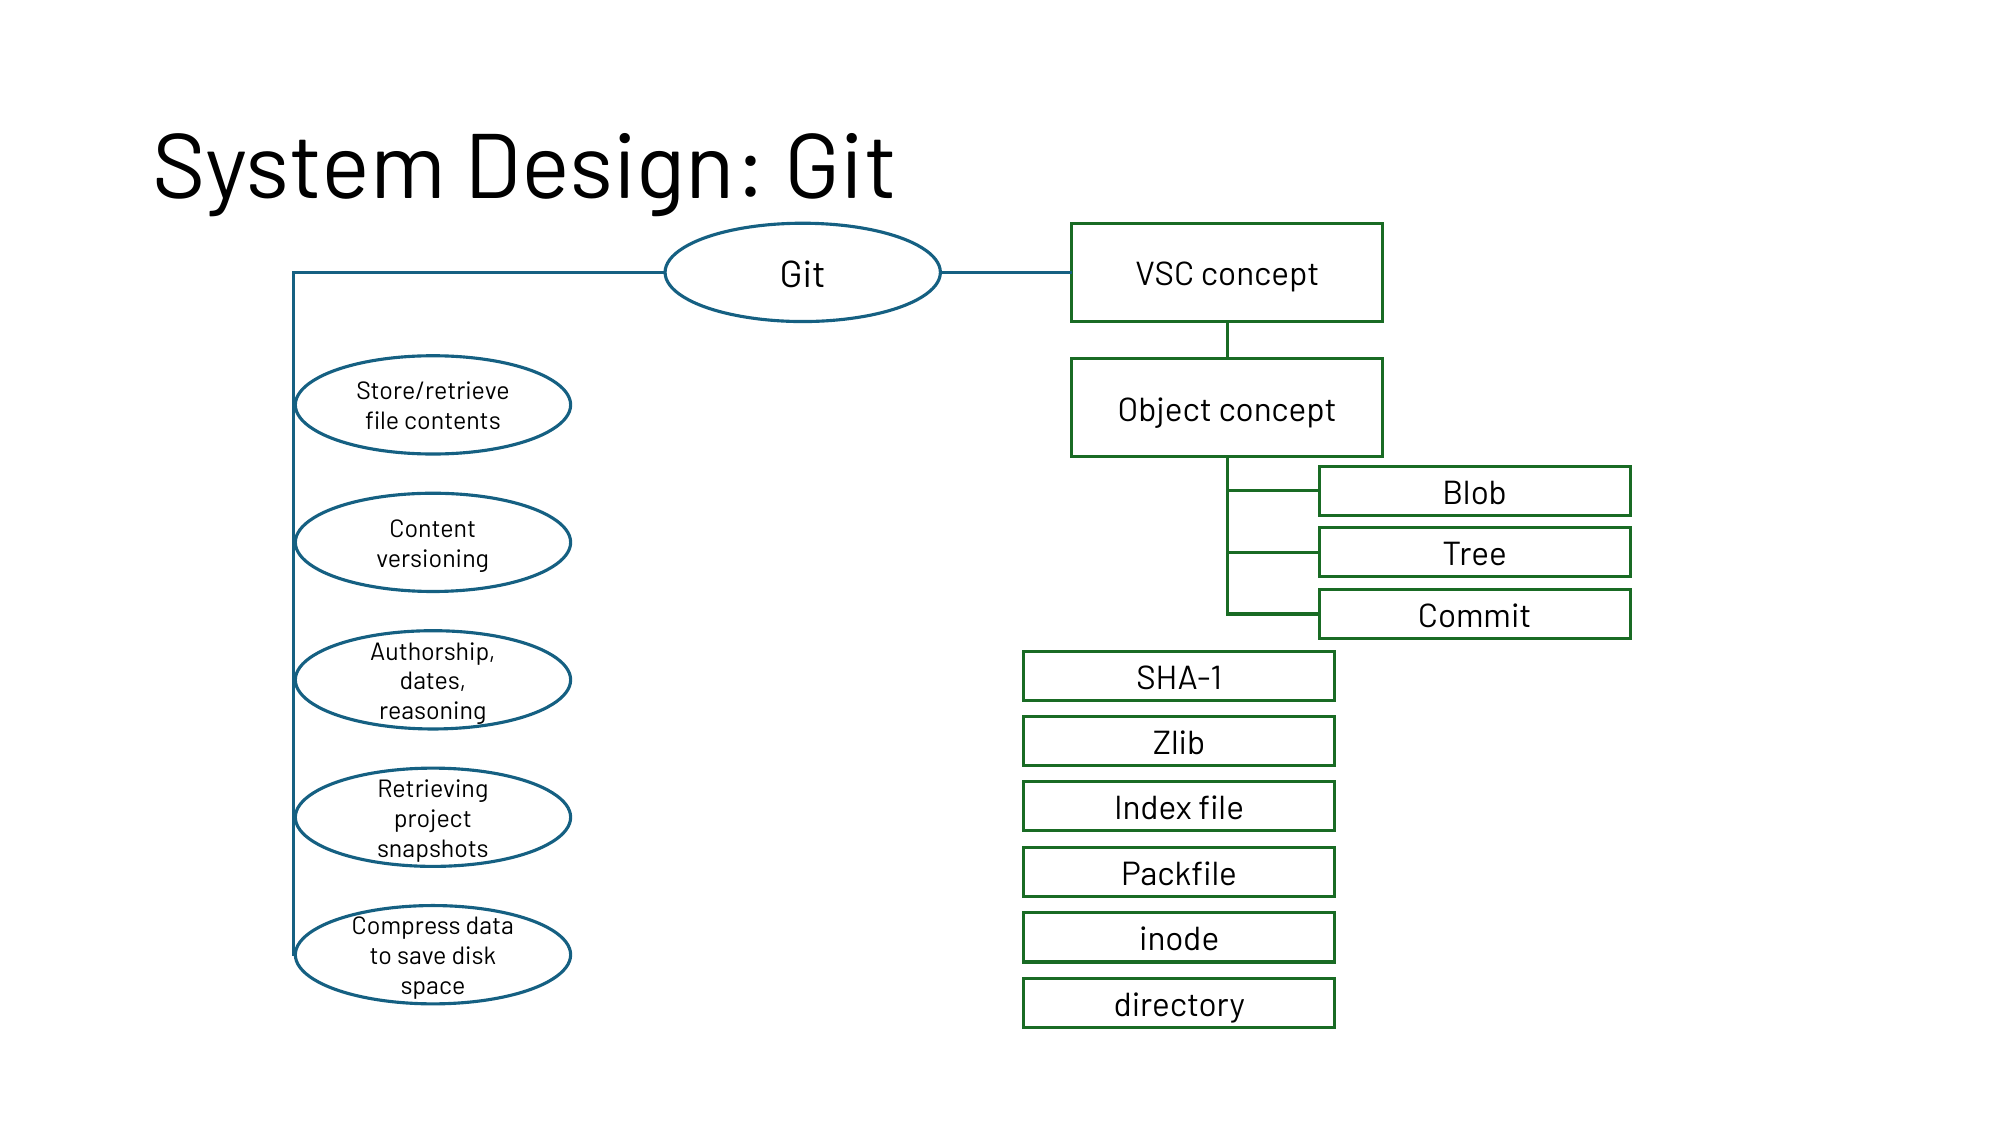

# System Design: Git
Git
VSC concept
Store/retrieve file contents
Object concept
Blob
Content versioning
Tree
Commit
Authorship, dates, reasoning
SHA-1
Zlib
Retrieving project snapshots
Index file
Packfile
Compress data to save disk space
inode
directory